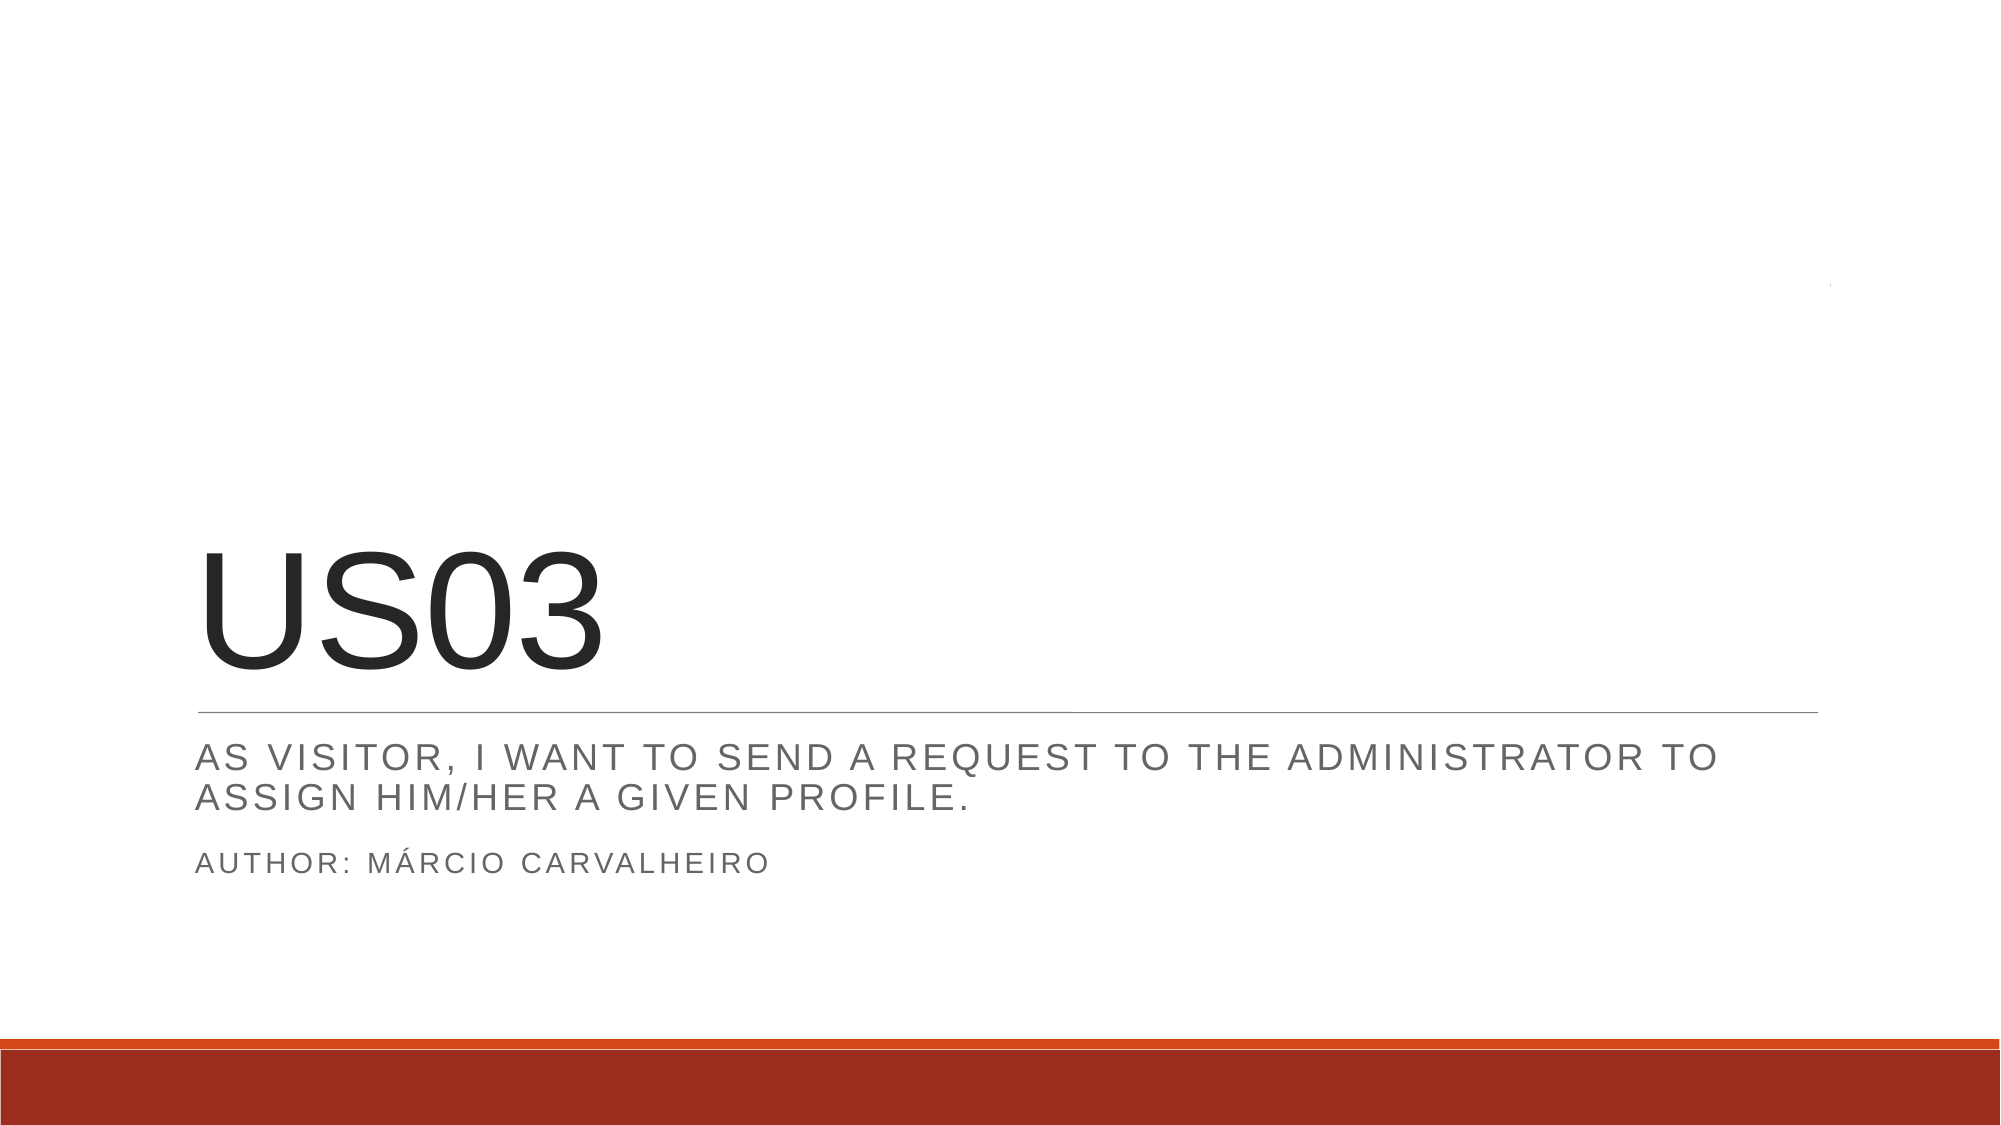

US03
As Visitor, I want to send a request to the administrator to assign him/her a given profile.
Author: Márcio Carvalheiro